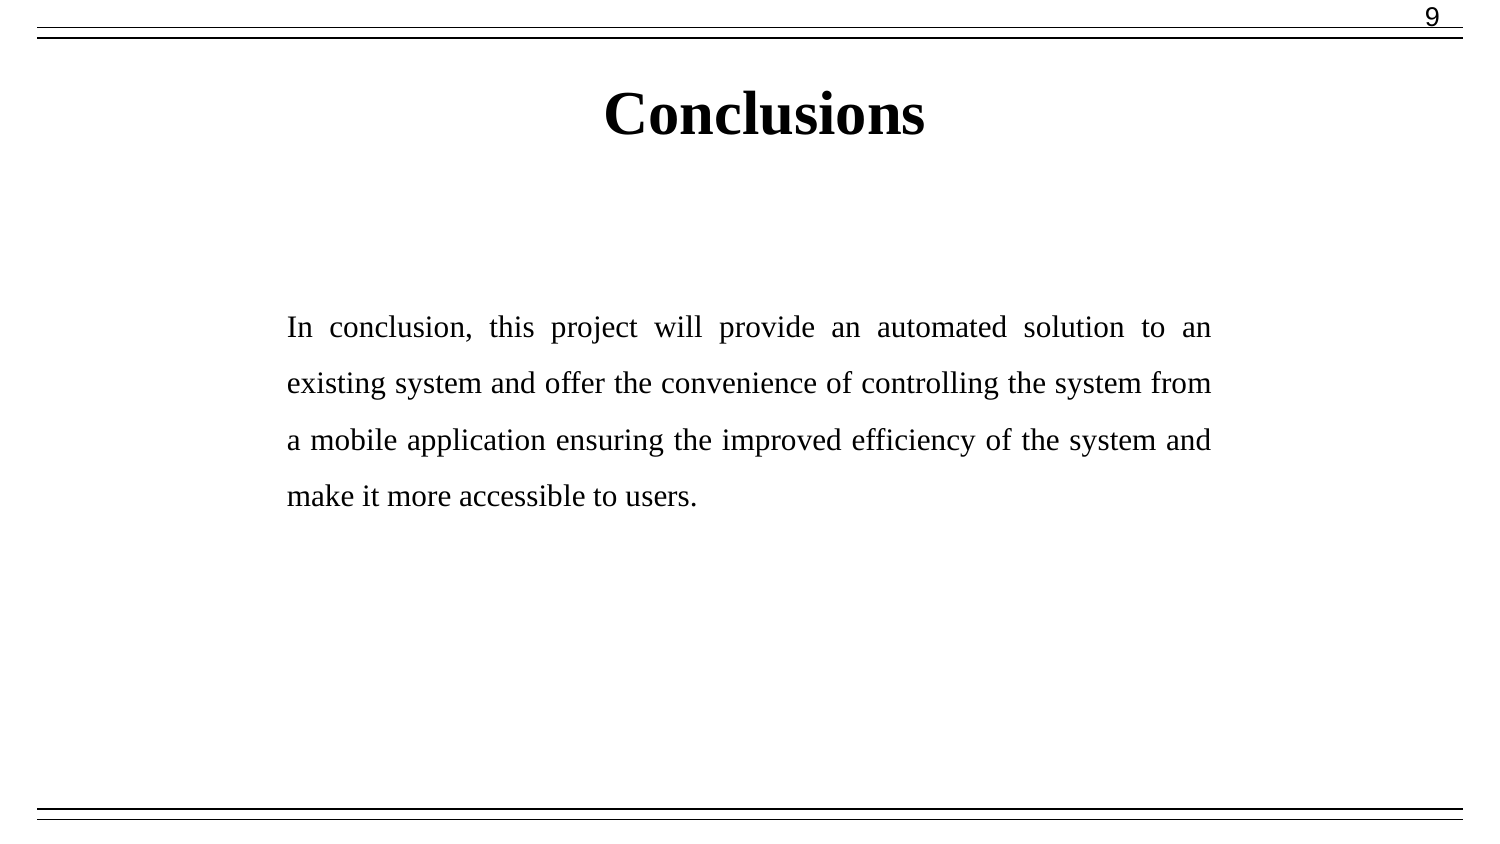

9
# Conclusions
In conclusion, this project will provide an automated solution to an existing system and offer the convenience of controlling the system from a mobile application ensuring the improved efficiency of the system and make it more accessible to users.